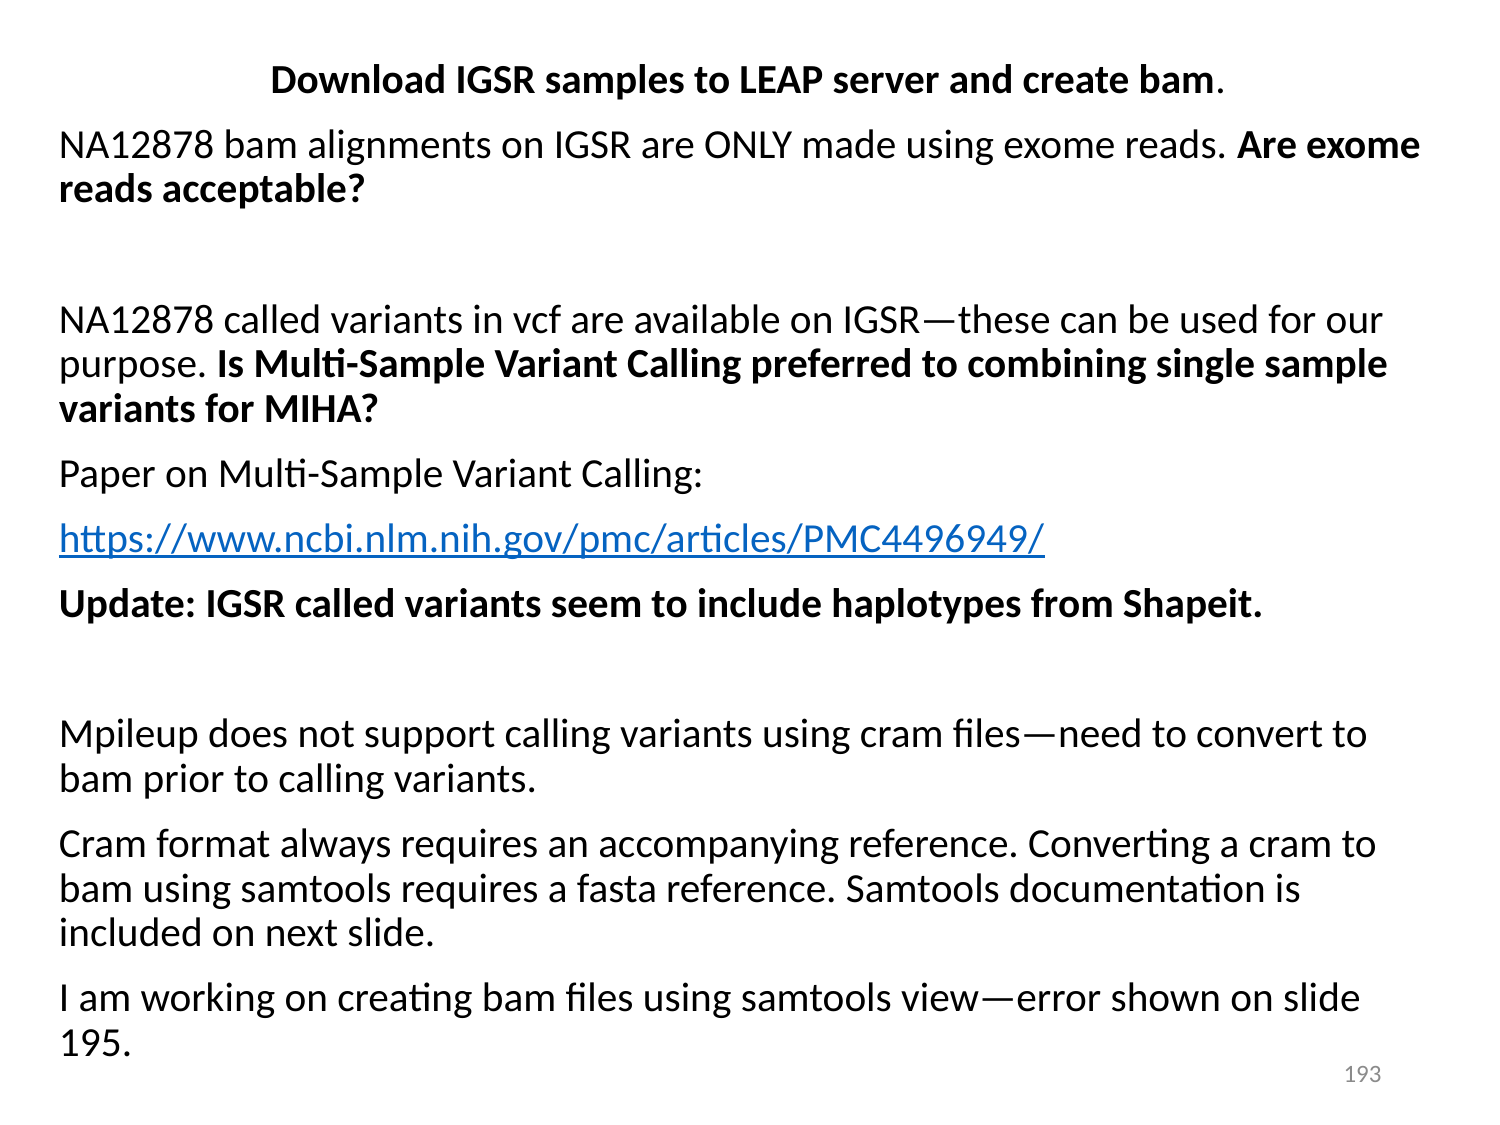

Download IGSR samples to LEAP server and create bam.
NA12878 bam alignments on IGSR are ONLY made using exome reads. Are exome reads acceptable?

NA12878 called variants in vcf are available on IGSR—these can be used for our purpose. Is Multi-Sample Variant Calling preferred to combining single sample variants for MIHA?
Paper on Multi-Sample Variant Calling:
https://www.ncbi.nlm.nih.gov/pmc/articles/PMC4496949/
Update: IGSR called variants seem to include haplotypes from Shapeit.

Mpileup does not support calling variants using cram files—need to convert to bam prior to calling variants.
Cram format always requires an accompanying reference. Converting a cram to bam using samtools requires a fasta reference. Samtools documentation is included on next slide.
I am working on creating bam files using samtools view—error shown on slide 195.

193